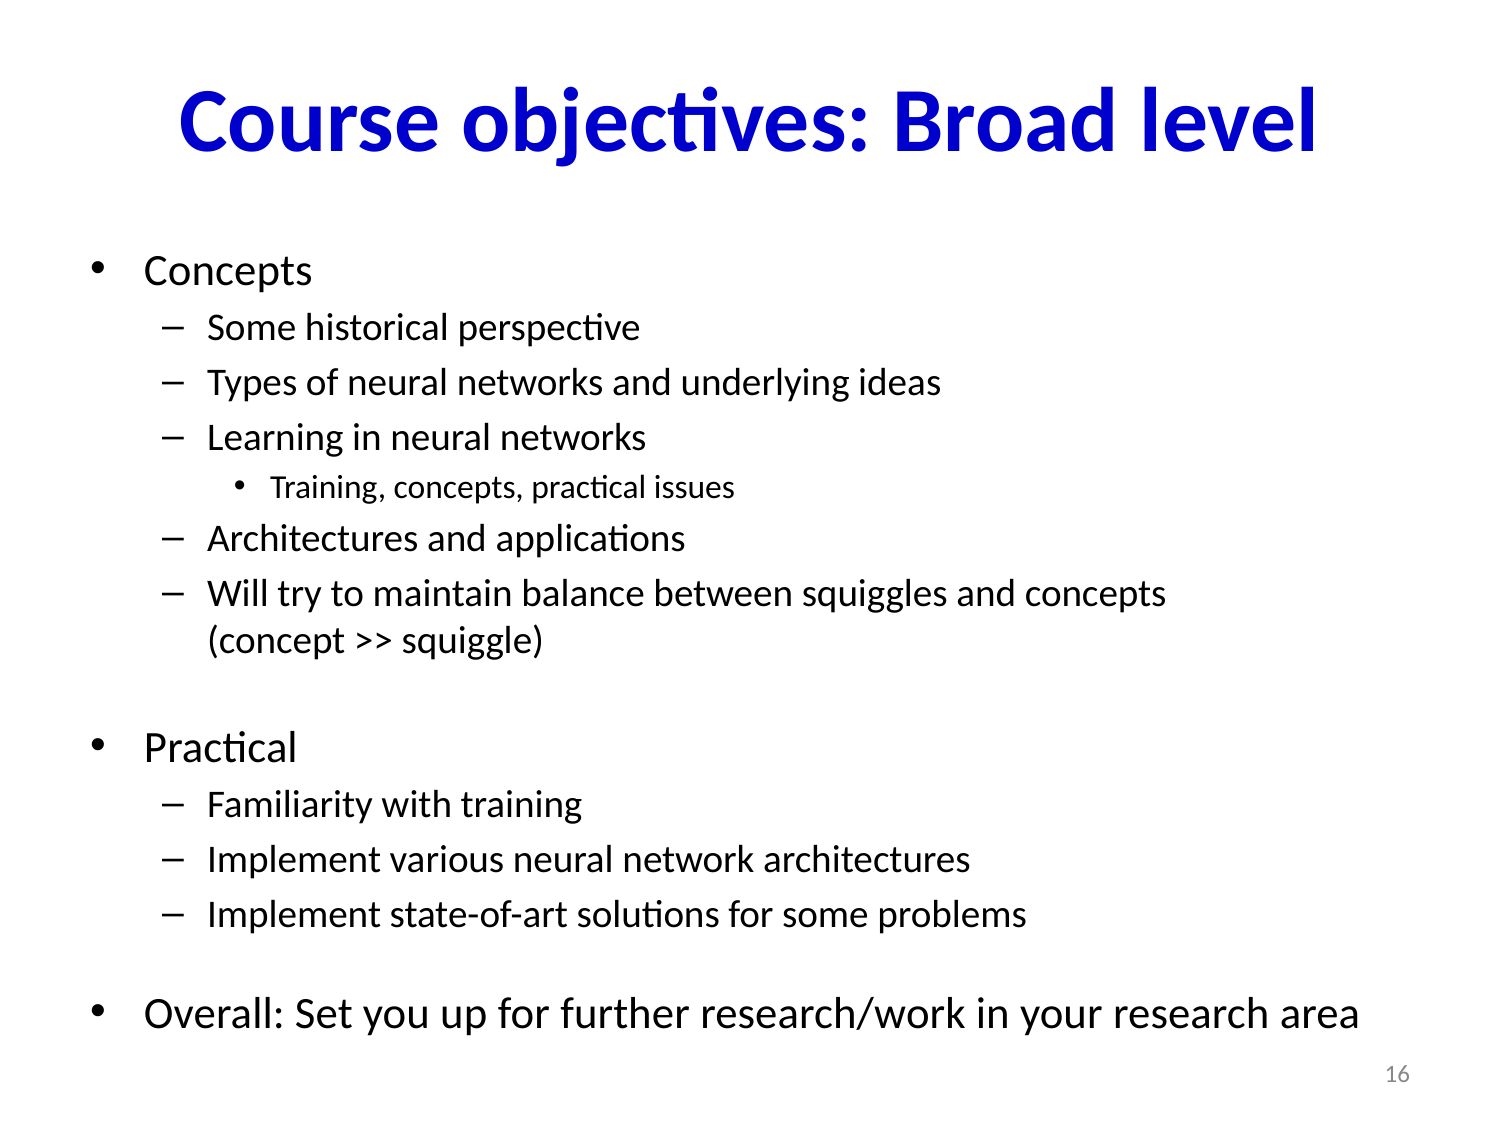

# Course objectives: Broad level
Concepts
Some historical perspective
Types of neural networks and underlying ideas
Learning in neural networks
Training, concepts, practical issues
Architectures and applications
Will try to maintain balance between squiggles and concepts
(concept >> squiggle)

Practical
Familiarity with training
Implement various neural network architectures
Implement state-of-art solutions for some problems

Overall: Set you up for further research/work in your research area
16